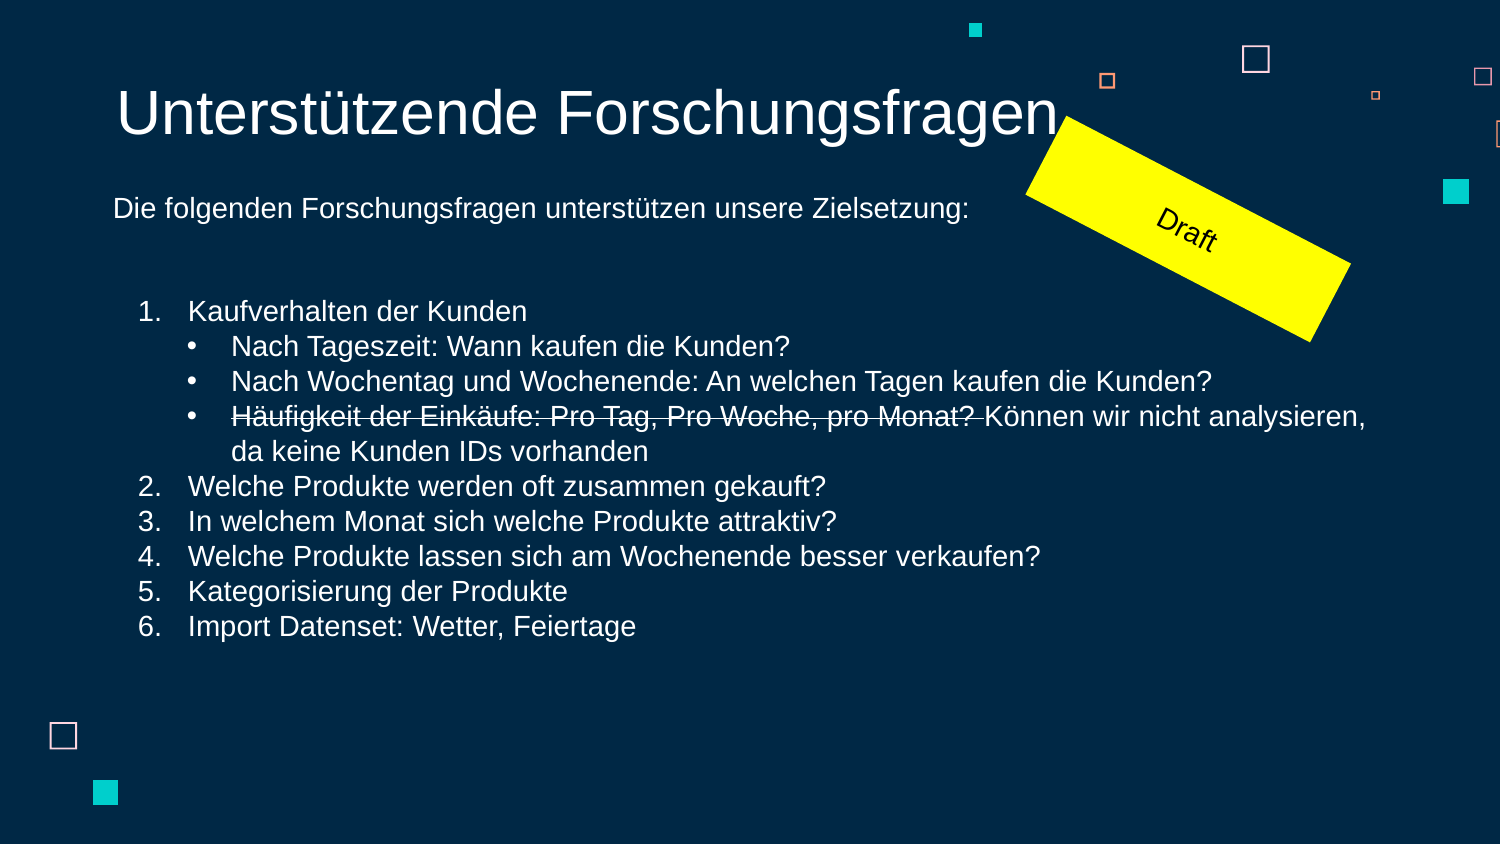

# Unterstützende Forschungsfragen
Die folgenden Forschungsfragen unterstützen unsere Zielsetzung:

Kaufverhalten der Kunden
Nach Tageszeit: Wann kaufen die Kunden?
Nach Wochentag und Wochenende: An welchen Tagen kaufen die Kunden?
Häufigkeit der Einkäufe: Pro Tag, Pro Woche, pro Monat? Können wir nicht analysieren, da keine Kunden IDs vorhanden
Welche Produkte werden oft zusammen gekauft?
In welchem Monat sich welche Produkte attraktiv?
Welche Produkte lassen sich am Wochenende besser verkaufen?
Kategorisierung der Produkte
Import Datenset: Wetter, Feiertage

Draft